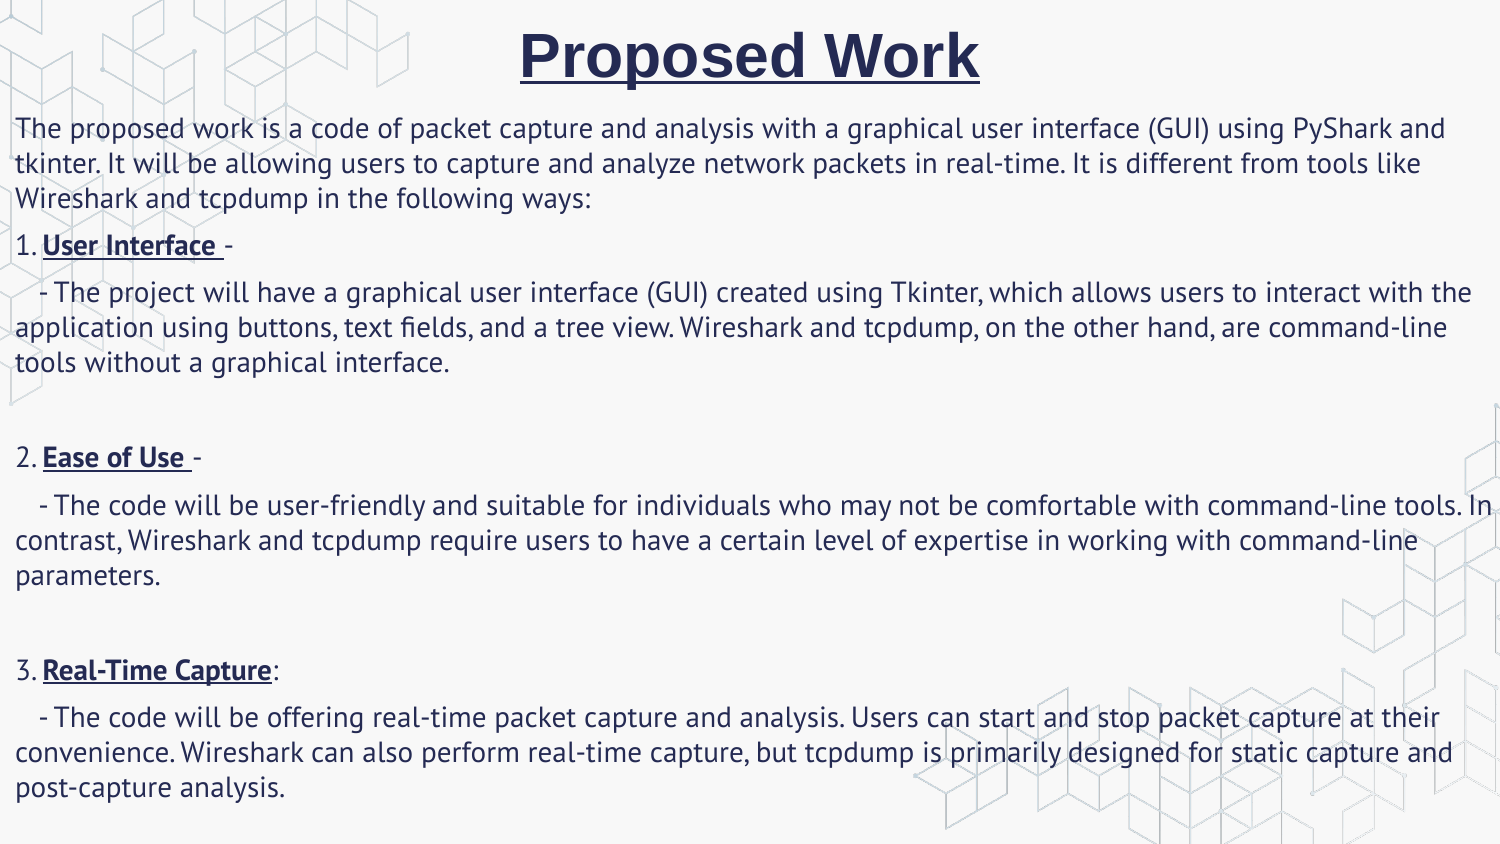

# Proposed Work
The proposed work is a code of packet capture and analysis with a graphical user interface (GUI) using PyShark and tkinter. It will be allowing users to capture and analyze network packets in real-time. It is different from tools like Wireshark and tcpdump in the following ways:
1. User Interface -
   - The project will have a graphical user interface (GUI) created using Tkinter, which allows users to interact with the application using buttons, text fields, and a tree view. Wireshark and tcpdump, on the other hand, are command-line tools without a graphical interface.

2. Ease of Use -
   - The code will be user-friendly and suitable for individuals who may not be comfortable with command-line tools. In contrast, Wireshark and tcpdump require users to have a certain level of expertise in working with command-line parameters.

3. Real-Time Capture:
   - The code will be offering real-time packet capture and analysis. Users can start and stop packet capture at their convenience. Wireshark can also perform real-time capture, but tcpdump is primarily designed for static capture and post-capture analysis.